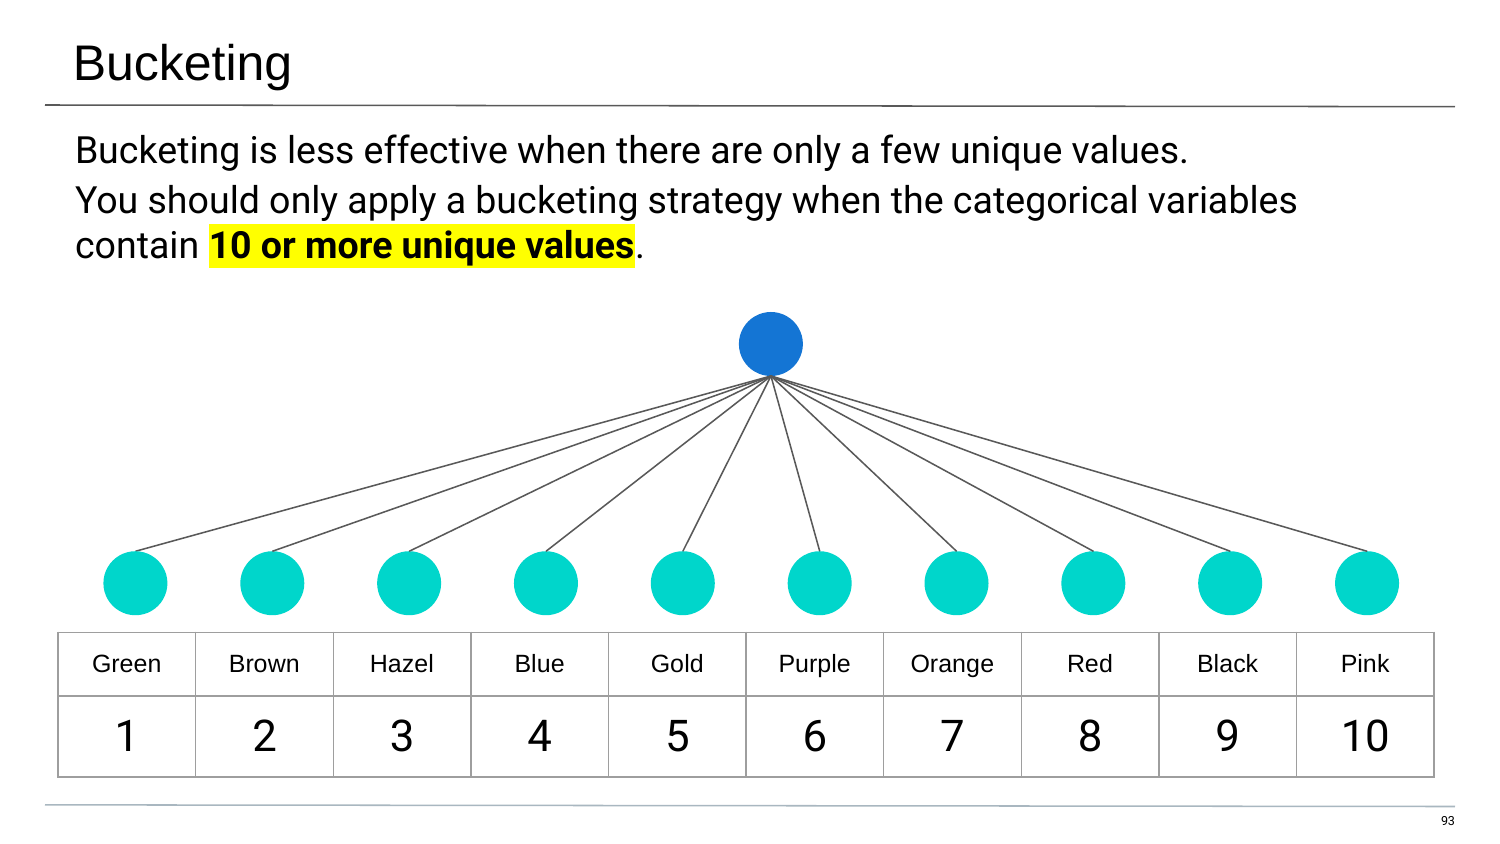

# Bucketing
Bucketing is less effective when there are only a few unique values.
You should only apply a bucketing strategy when the categorical variables contain 10 or more unique values.

| Green | Brown | Hazel | Blue | Gold | Purple | Orange | Red | Black | Pink |
| --- | --- | --- | --- | --- | --- | --- | --- | --- | --- |
| 1 | 2 | 3 | 4 | 5 | 6 | 7 | 8 | 9 | 10 |

93